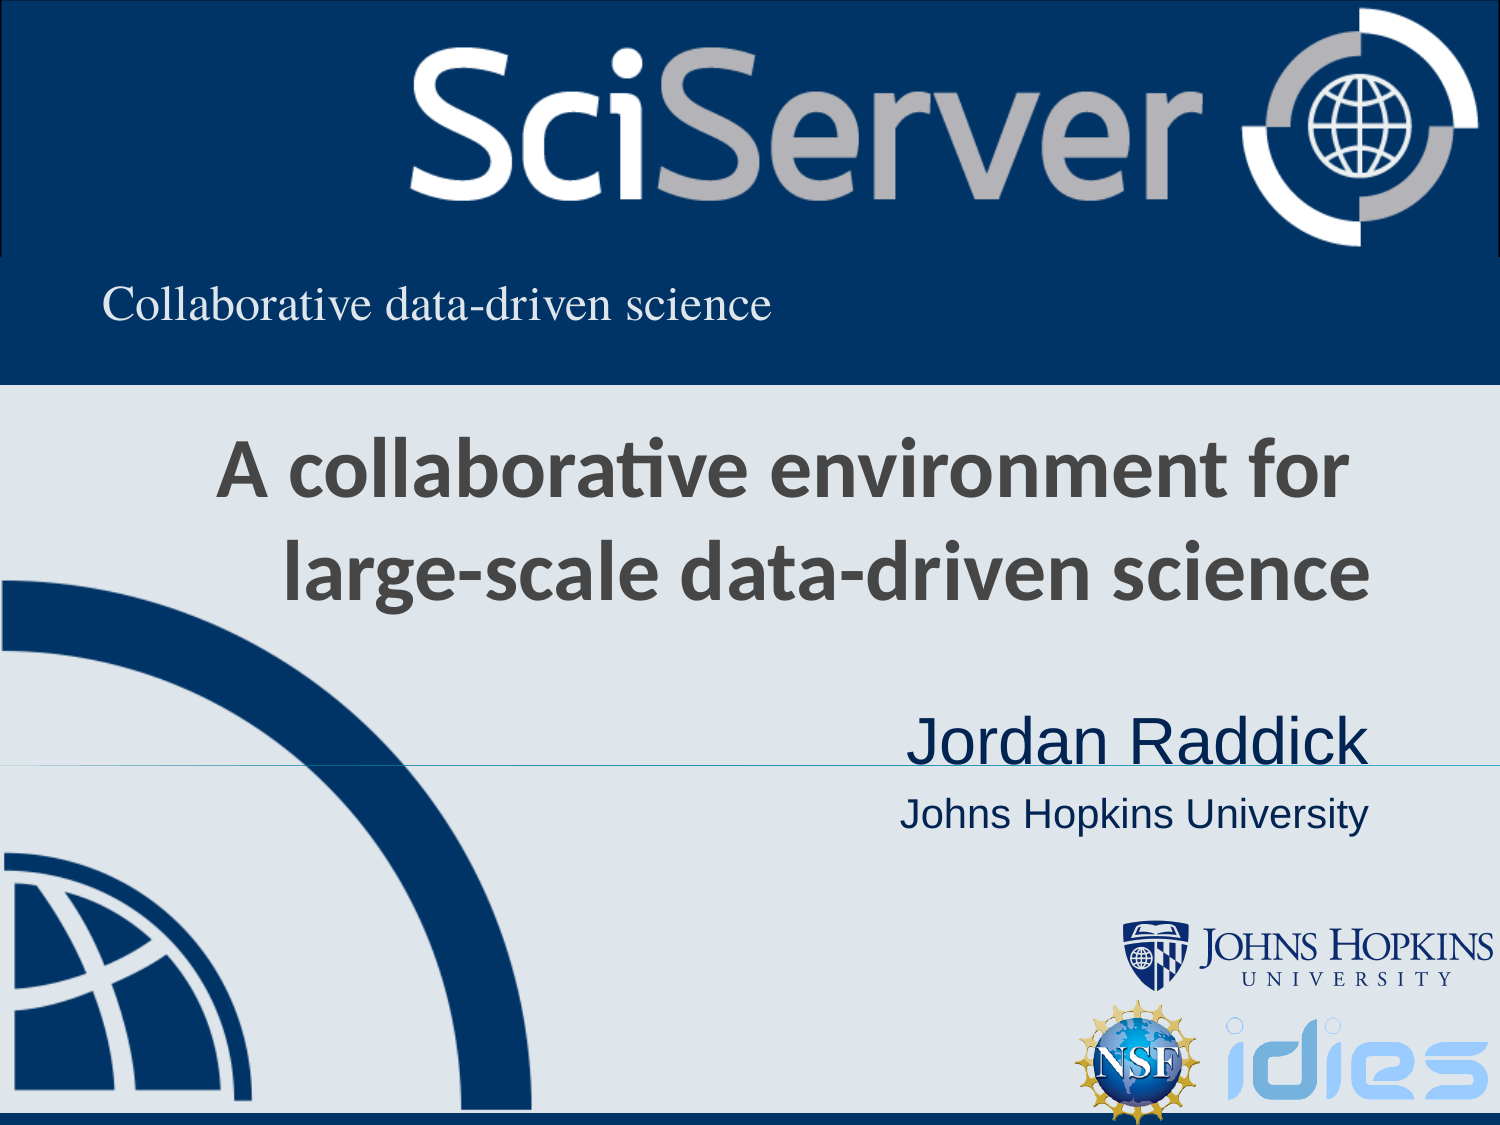

# A collaborative environment for large-scale data-driven science
Jordan Raddick
Johns Hopkins University